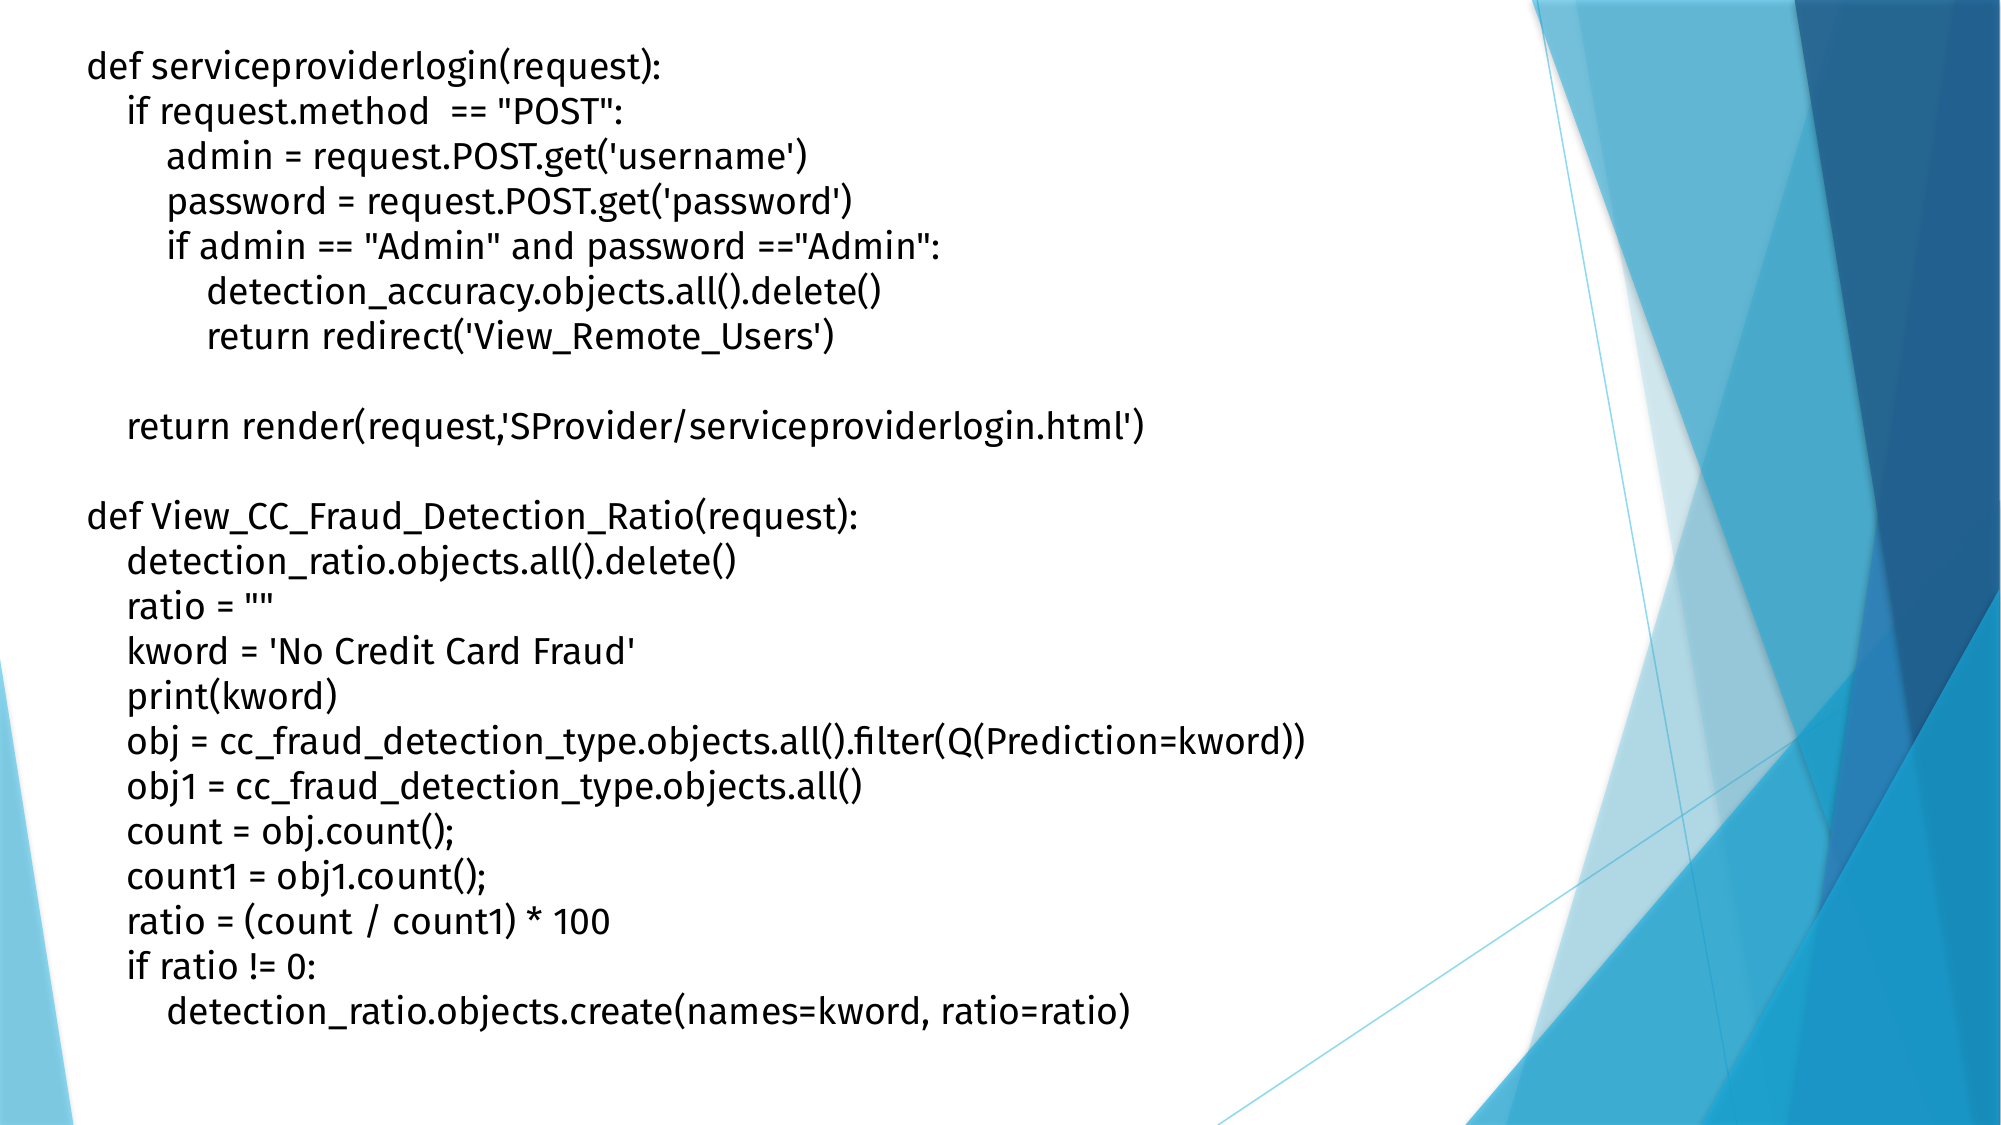

def serviceproviderlogin(request):
    if request.method  == "POST":
        admin = request.POST.get('username')
        password = request.POST.get('password')
        if admin == "Admin" and password =="Admin":
            detection_accuracy.objects.all().delete()
            return redirect('View_Remote_Users')

    return render(request,'SProvider/serviceproviderlogin.html')

def View_CC_Fraud_Detection_Ratio(request):
    detection_ratio.objects.all().delete()
    ratio = ""
    kword = 'No Credit Card Fraud'
    print(kword)
    obj = cc_fraud_detection_type.objects.all().filter(Q(Prediction=kword))
    obj1 = cc_fraud_detection_type.objects.all()
    count = obj.count();
    count1 = obj1.count();
    ratio = (count / count1) * 100
    if ratio != 0:
        detection_ratio.objects.create(names=kword, ratio=ratio)